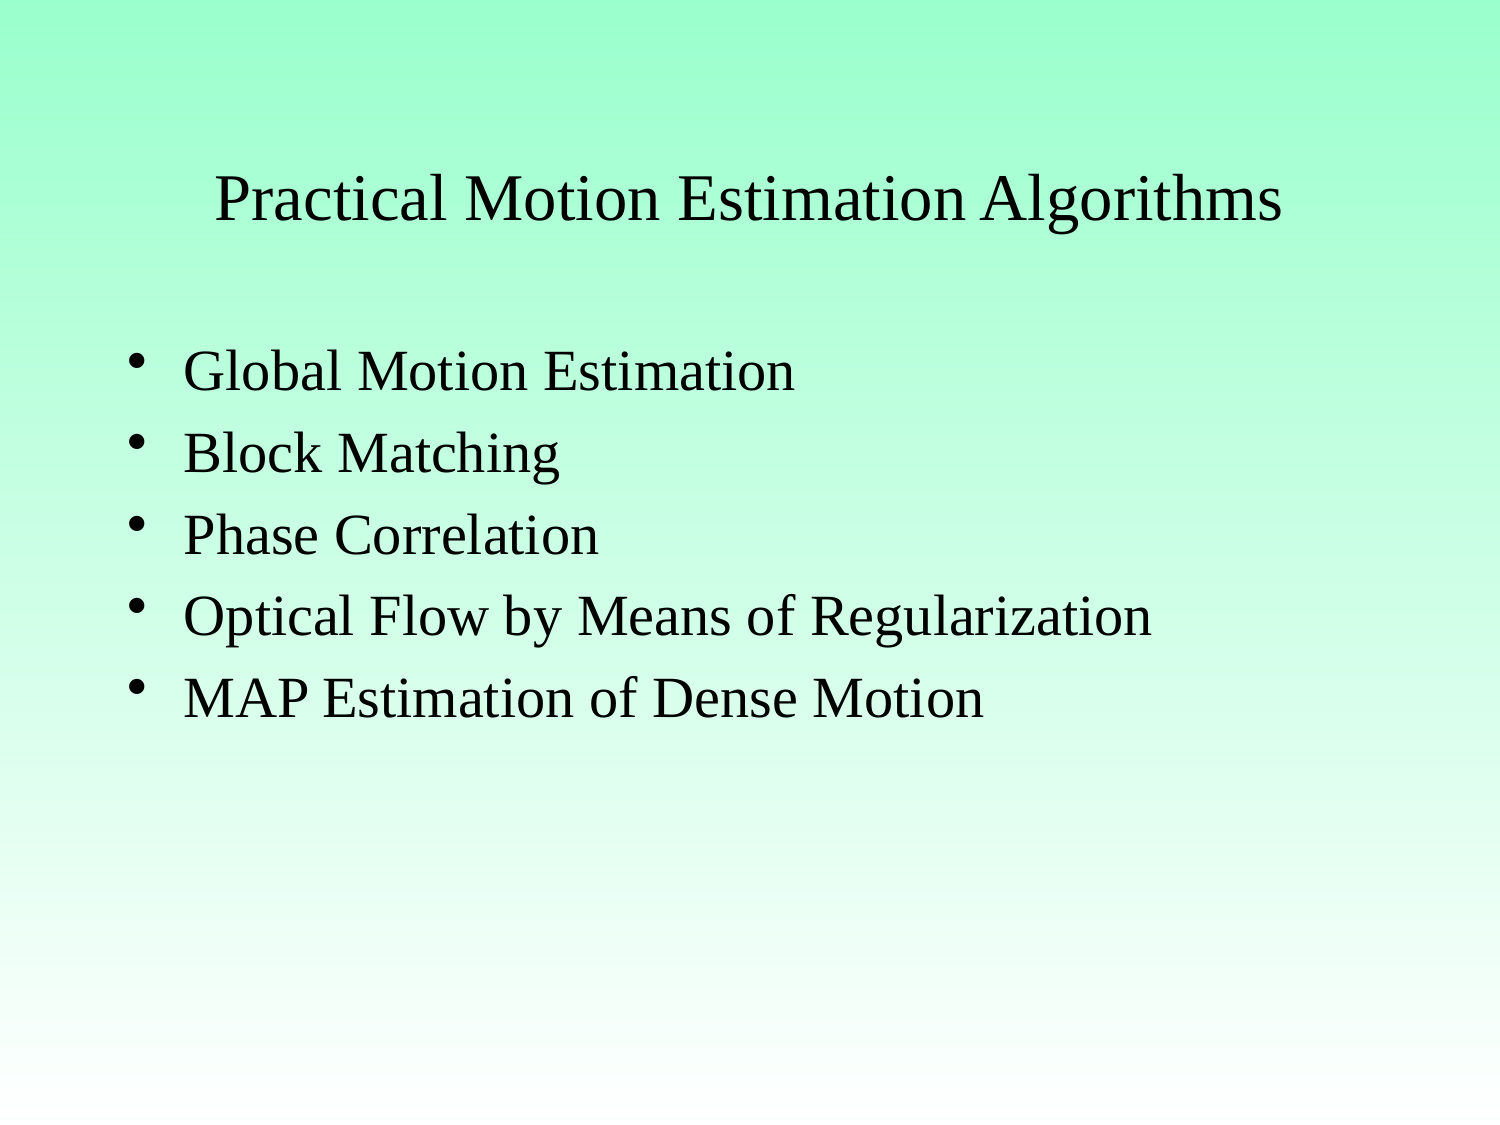

# Practical Motion Estimation Algorithms
Global Motion Estimation
Block Matching
Phase Correlation
Optical Flow by Means of Regularization
MAP Estimation of Dense Motion